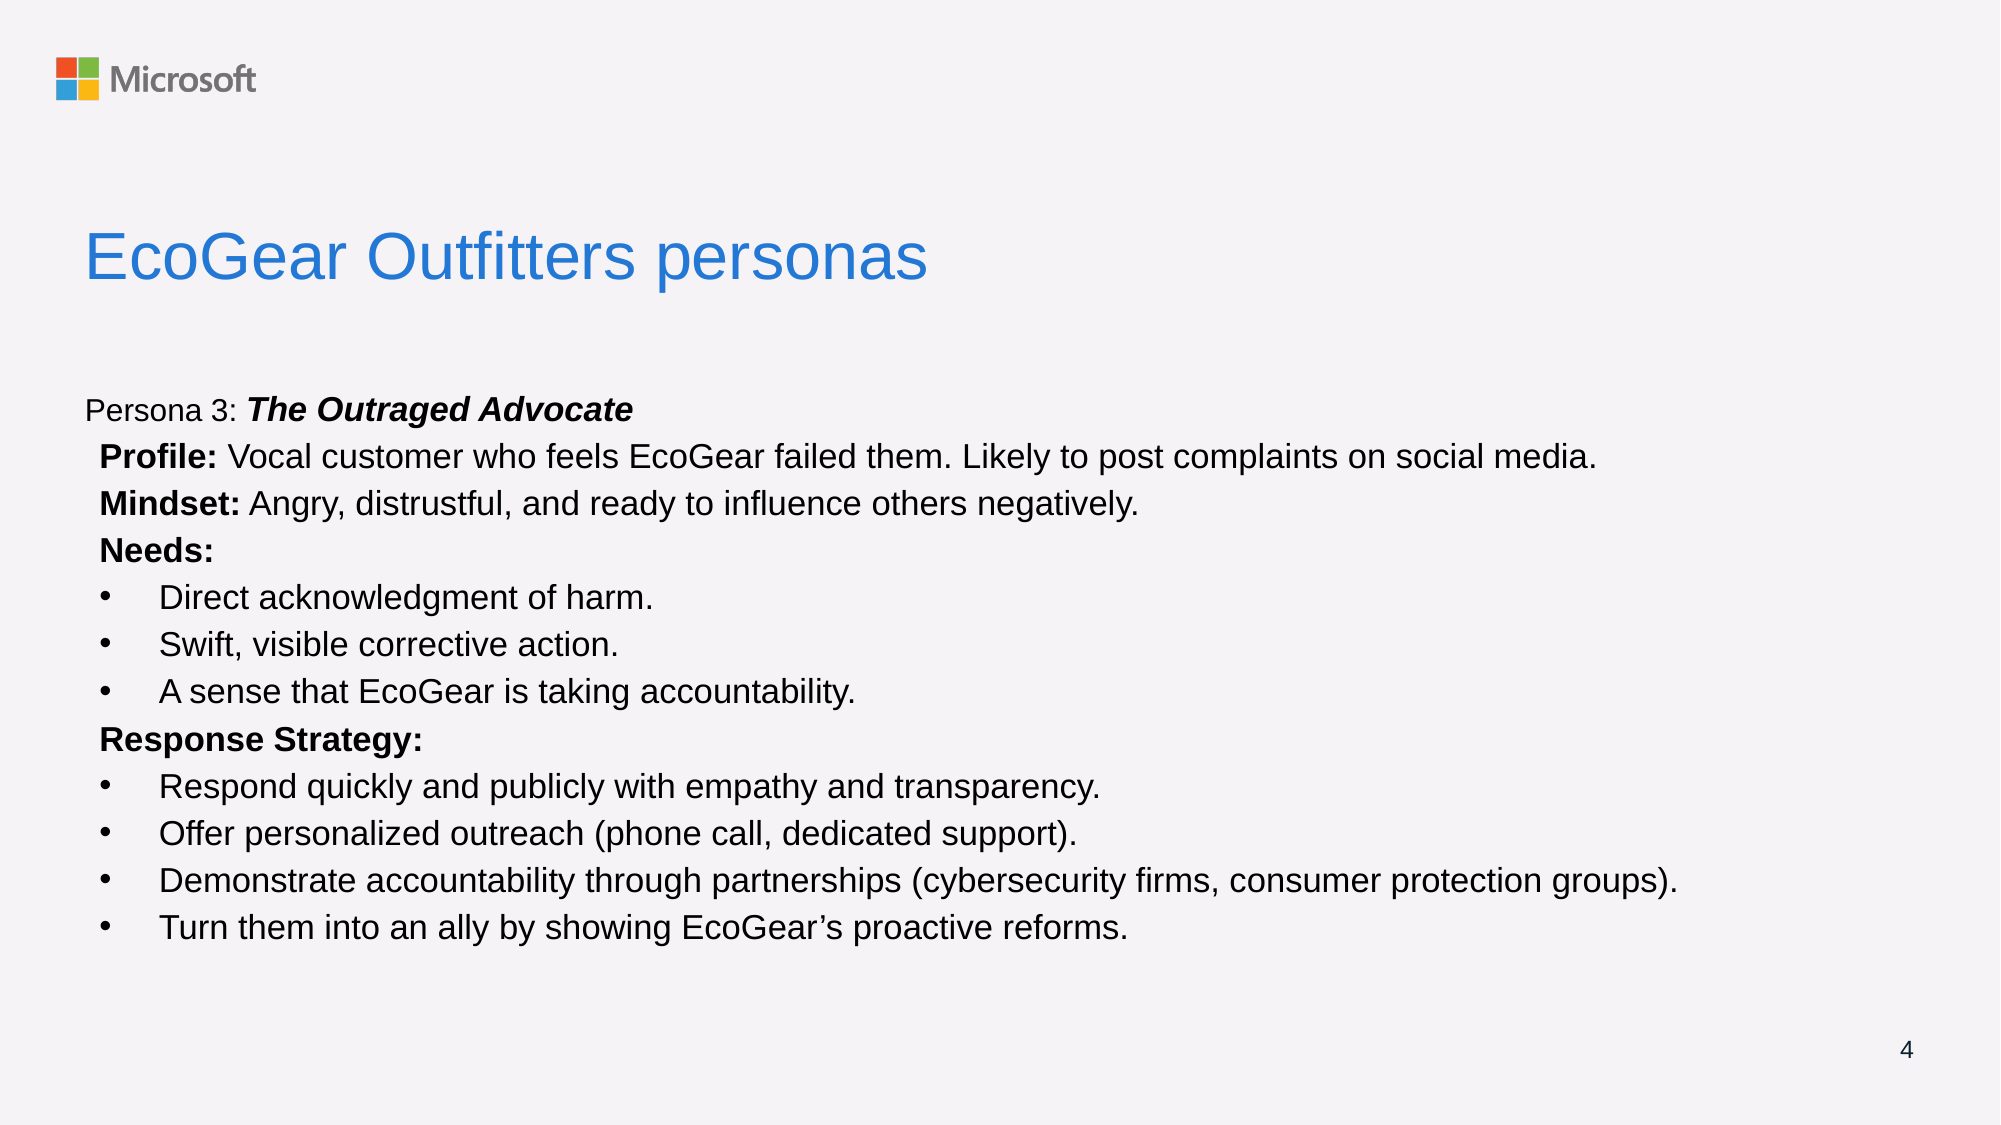

# EcoGear Outfitters personas
Persona 3: The Outraged Advocate
Profile: Vocal customer who feels EcoGear failed them. Likely to post complaints on social media.
Mindset: Angry, distrustful, and ready to influence others negatively.
Needs:
Direct acknowledgment of harm.
Swift, visible corrective action.
A sense that EcoGear is taking accountability.
Response Strategy:
Respond quickly and publicly with empathy and transparency.
Offer personalized outreach (phone call, dedicated support).
Demonstrate accountability through partnerships (cybersecurity firms, consumer protection groups).
Turn them into an ally by showing EcoGear’s proactive reforms.

4